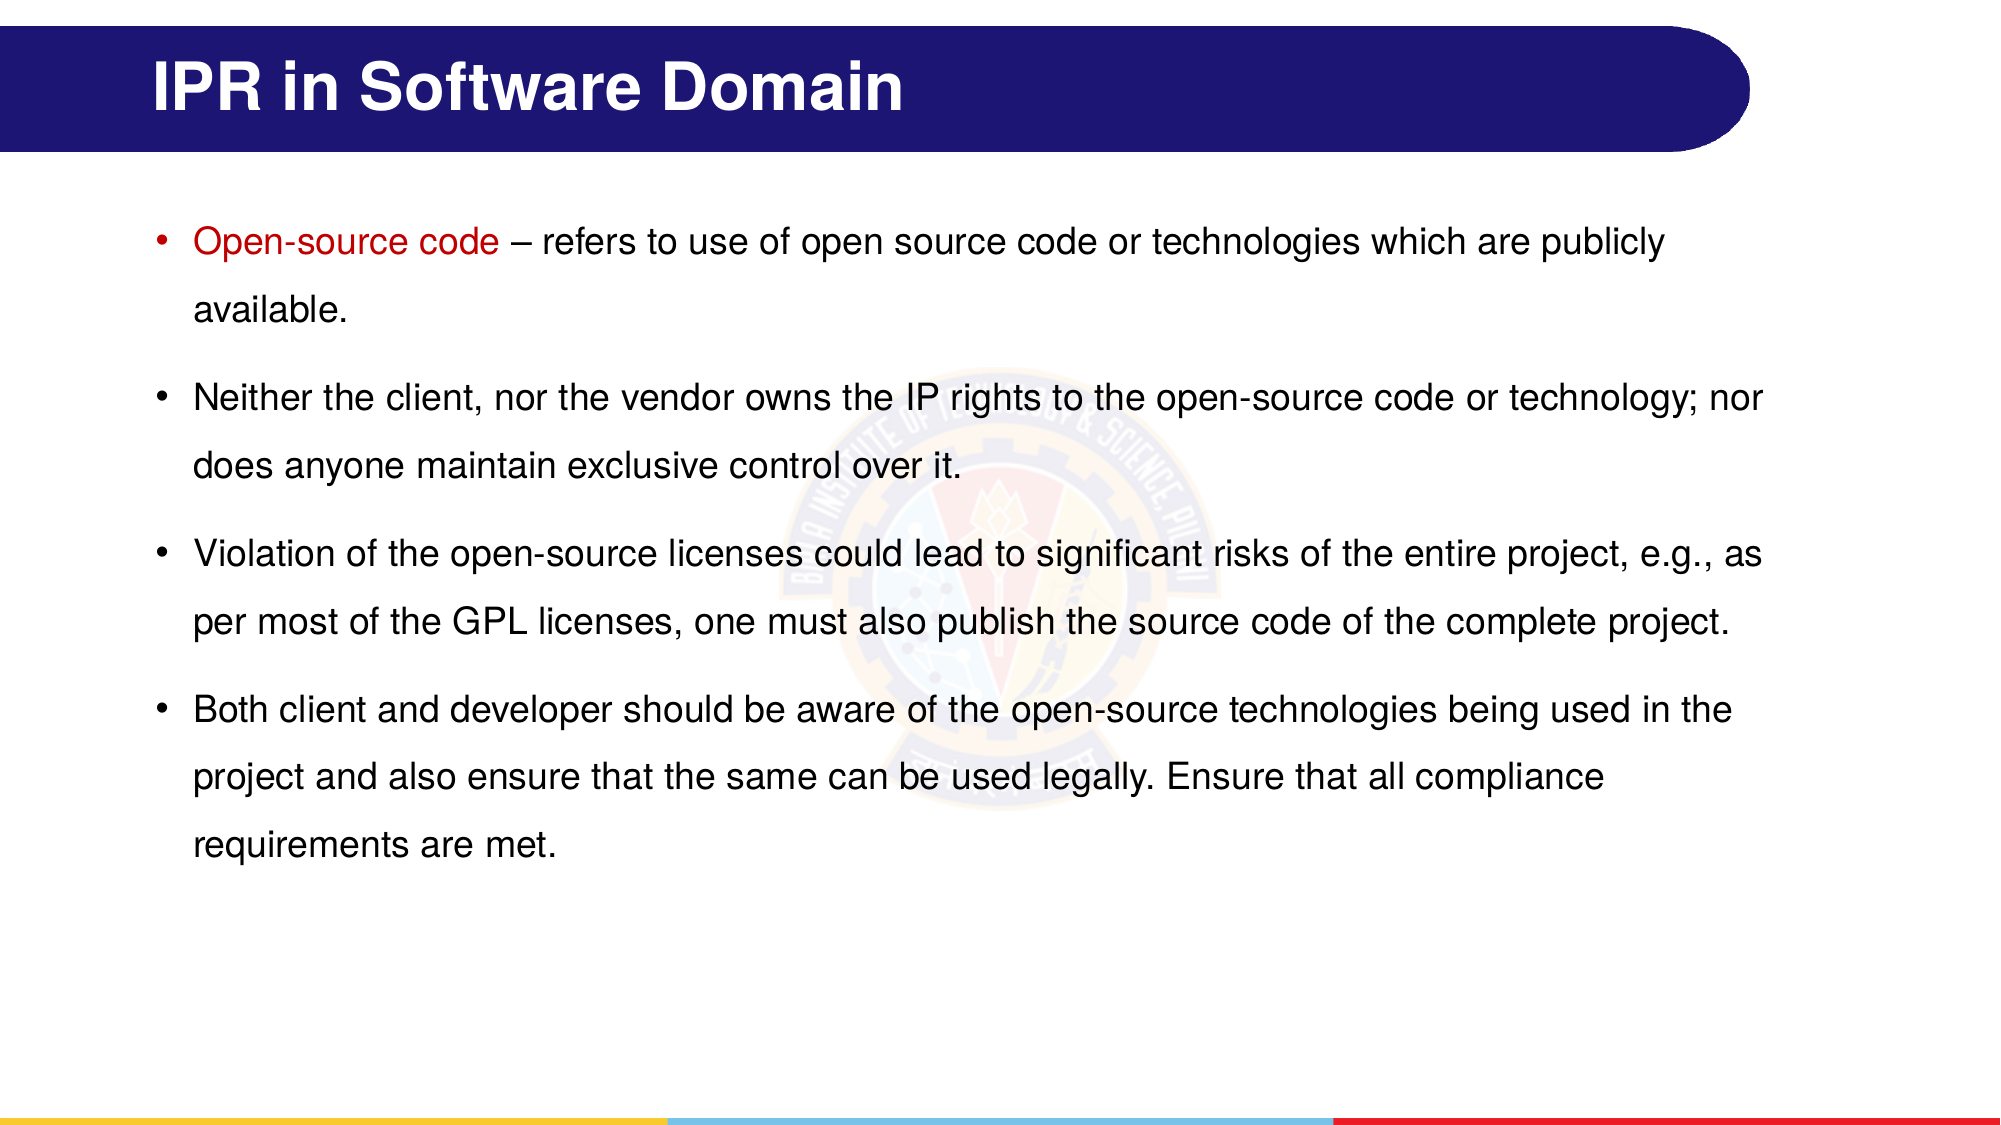

# IPR in Software Domain
Open-source code – refers to use of open source code or technologies which are publicly available.
Neither the client, nor the vendor owns the IP rights to the open-source code or technology; nor does anyone maintain exclusive control over it.
Violation of the open-source licenses could lead to significant risks of the entire project, e.g., as per most of the GPL licenses, one must also publish the source code of the complete project.
Both client and developer should be aware of the open-source technologies being used in the project and also ensure that the same can be used legally. Ensure that all compliance requirements are met.